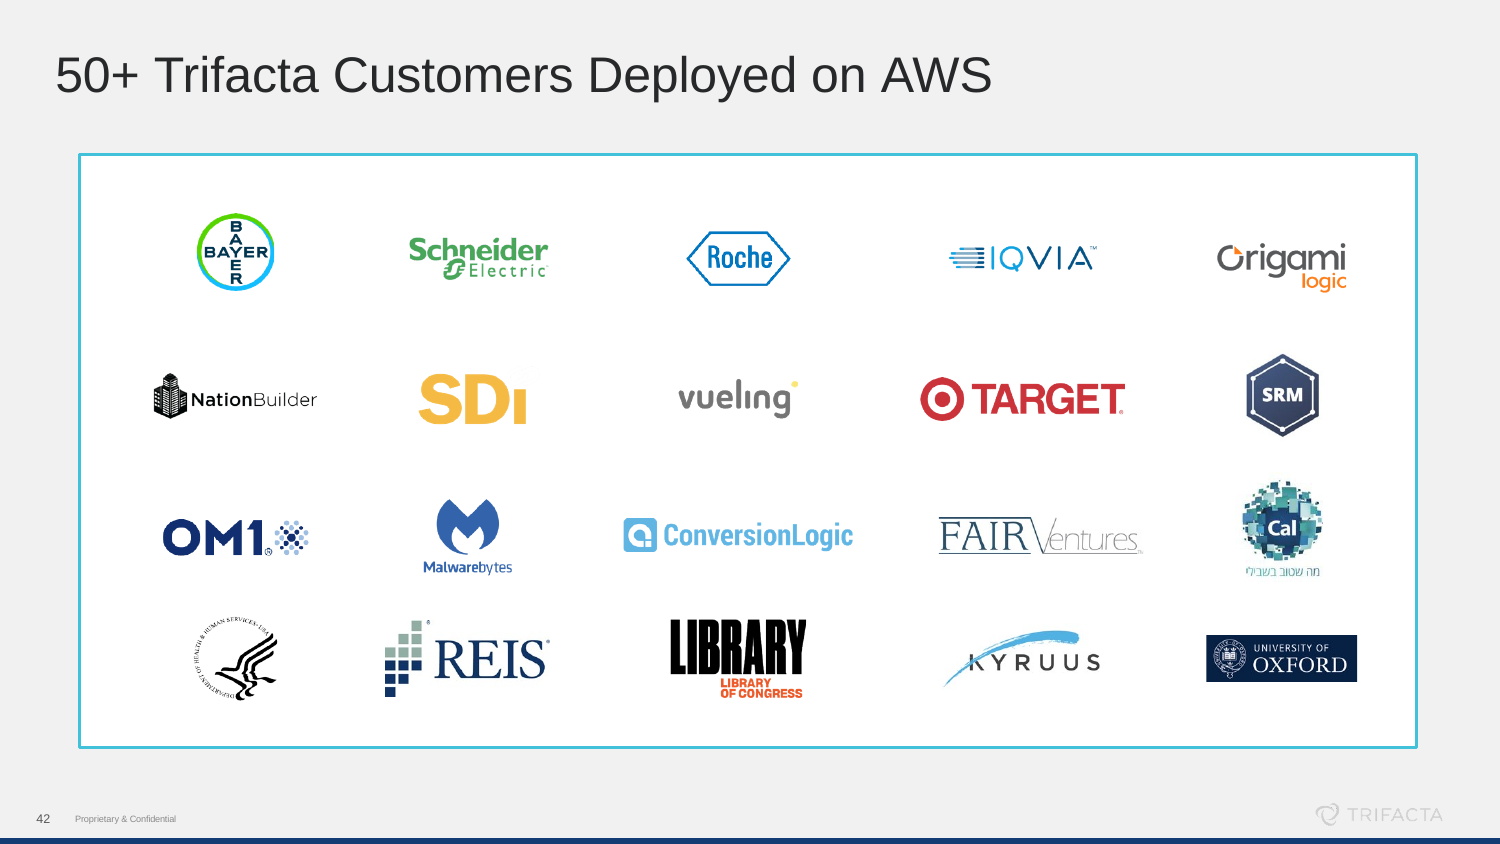

# 50+ Trifacta Customers Deployed on AWS

42	Proprietary & Confidential